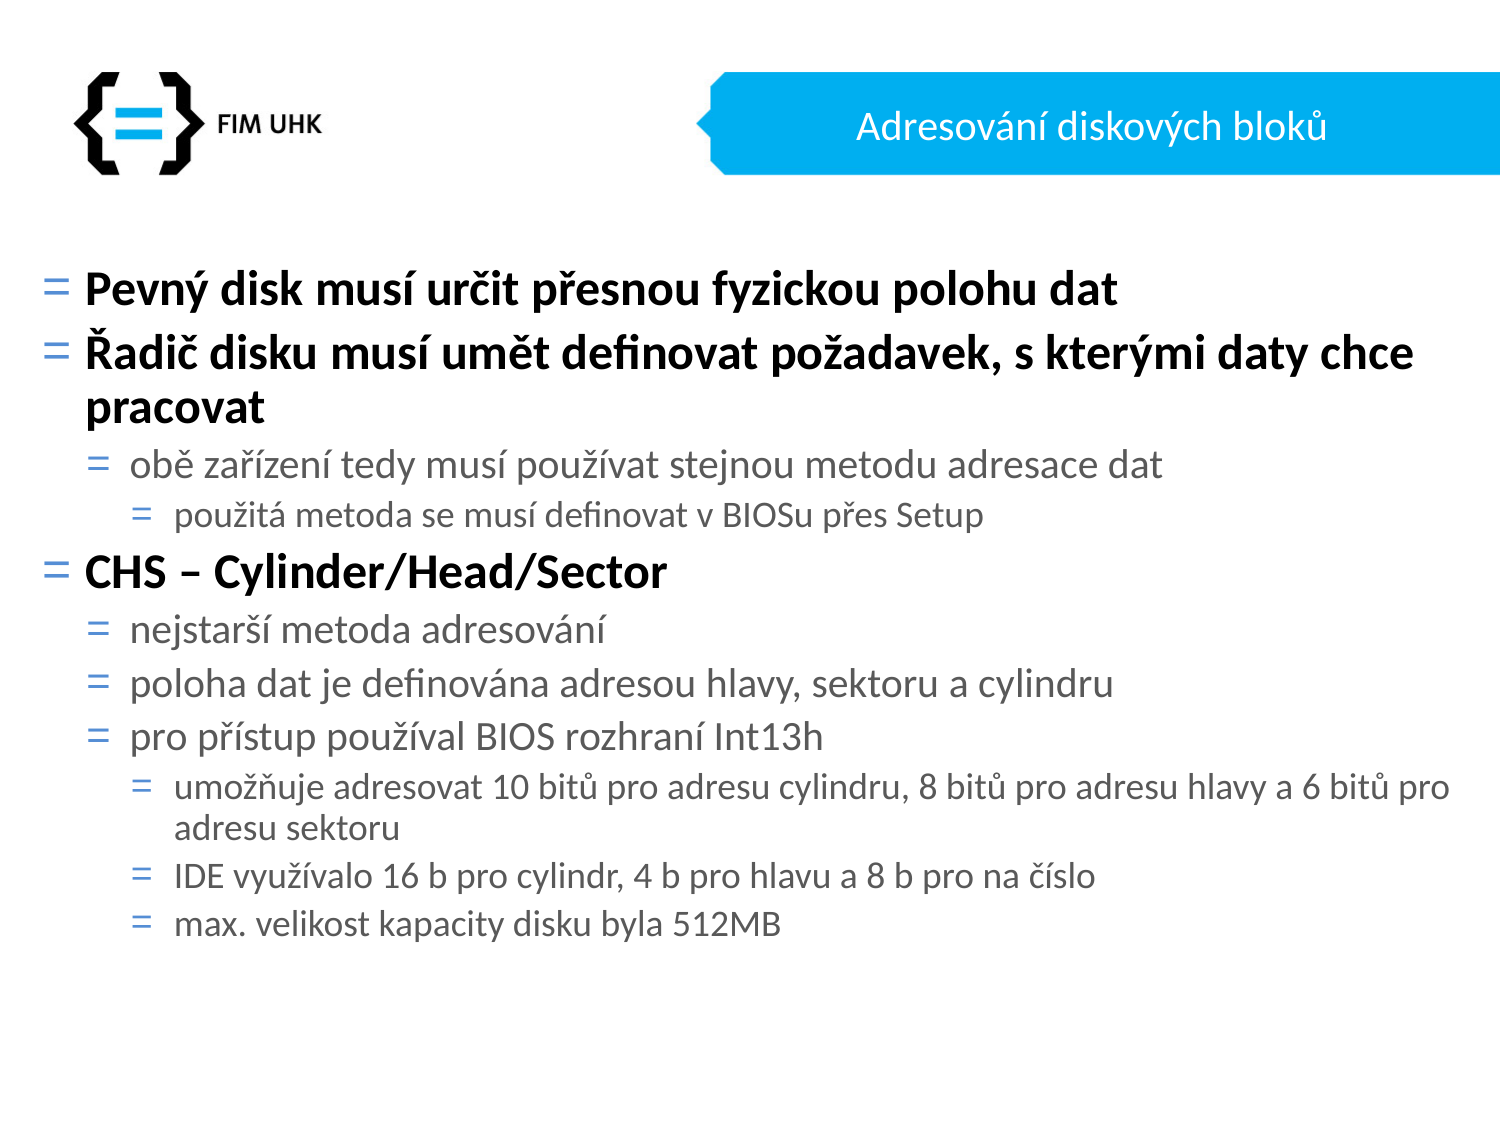

# Adresování diskových bloků
Pevný disk musí určit přesnou fyzickou polohu dat
Řadič disku musí umět definovat požadavek, s kterými daty chce pracovat
obě zařízení tedy musí používat stejnou metodu adresace dat
použitá metoda se musí definovat v BIOSu přes Setup
CHS – Cylinder/Head/Sector
nejstarší metoda adresování
poloha dat je definována adresou hlavy, sektoru a cylindru
pro přístup používal BIOS rozhraní Int13h
umožňuje adresovat 10 bitů pro adresu cylindru, 8 bitů pro adresu hlavy a 6 bitů pro adresu sektoru
IDE využívalo 16 b pro cylindr, 4 b pro hlavu a 8 b pro na číslo
max. velikost kapacity disku byla 512MB